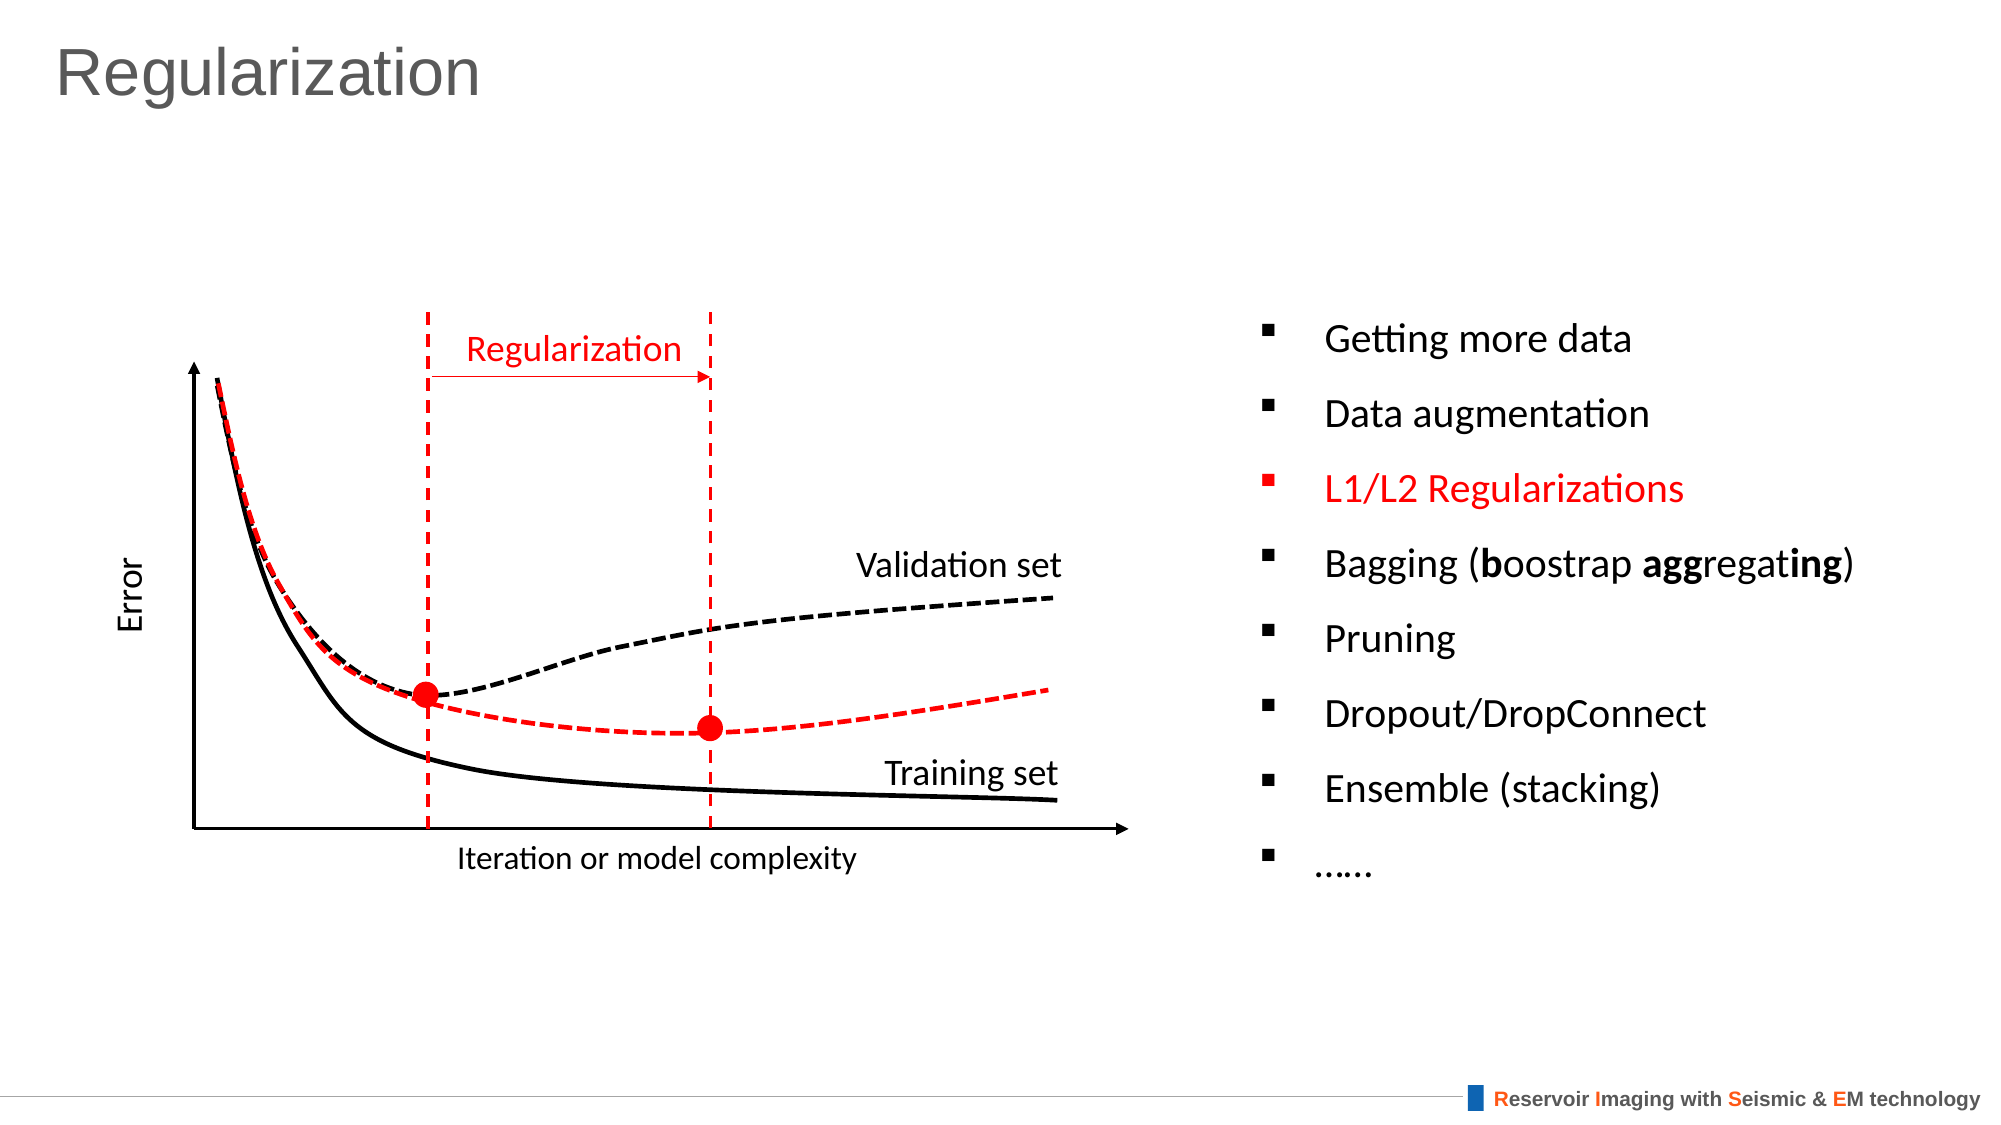

# Regularization
 Getting more data
 Data augmentation
 L1/L2 Regularizations
 Bagging (boostrap aggregating)
 Pruning
 Dropout/DropConnect
 Ensemble (stacking)
……
Regularization

Validation set
Error

Training set
Iteration or model complexity